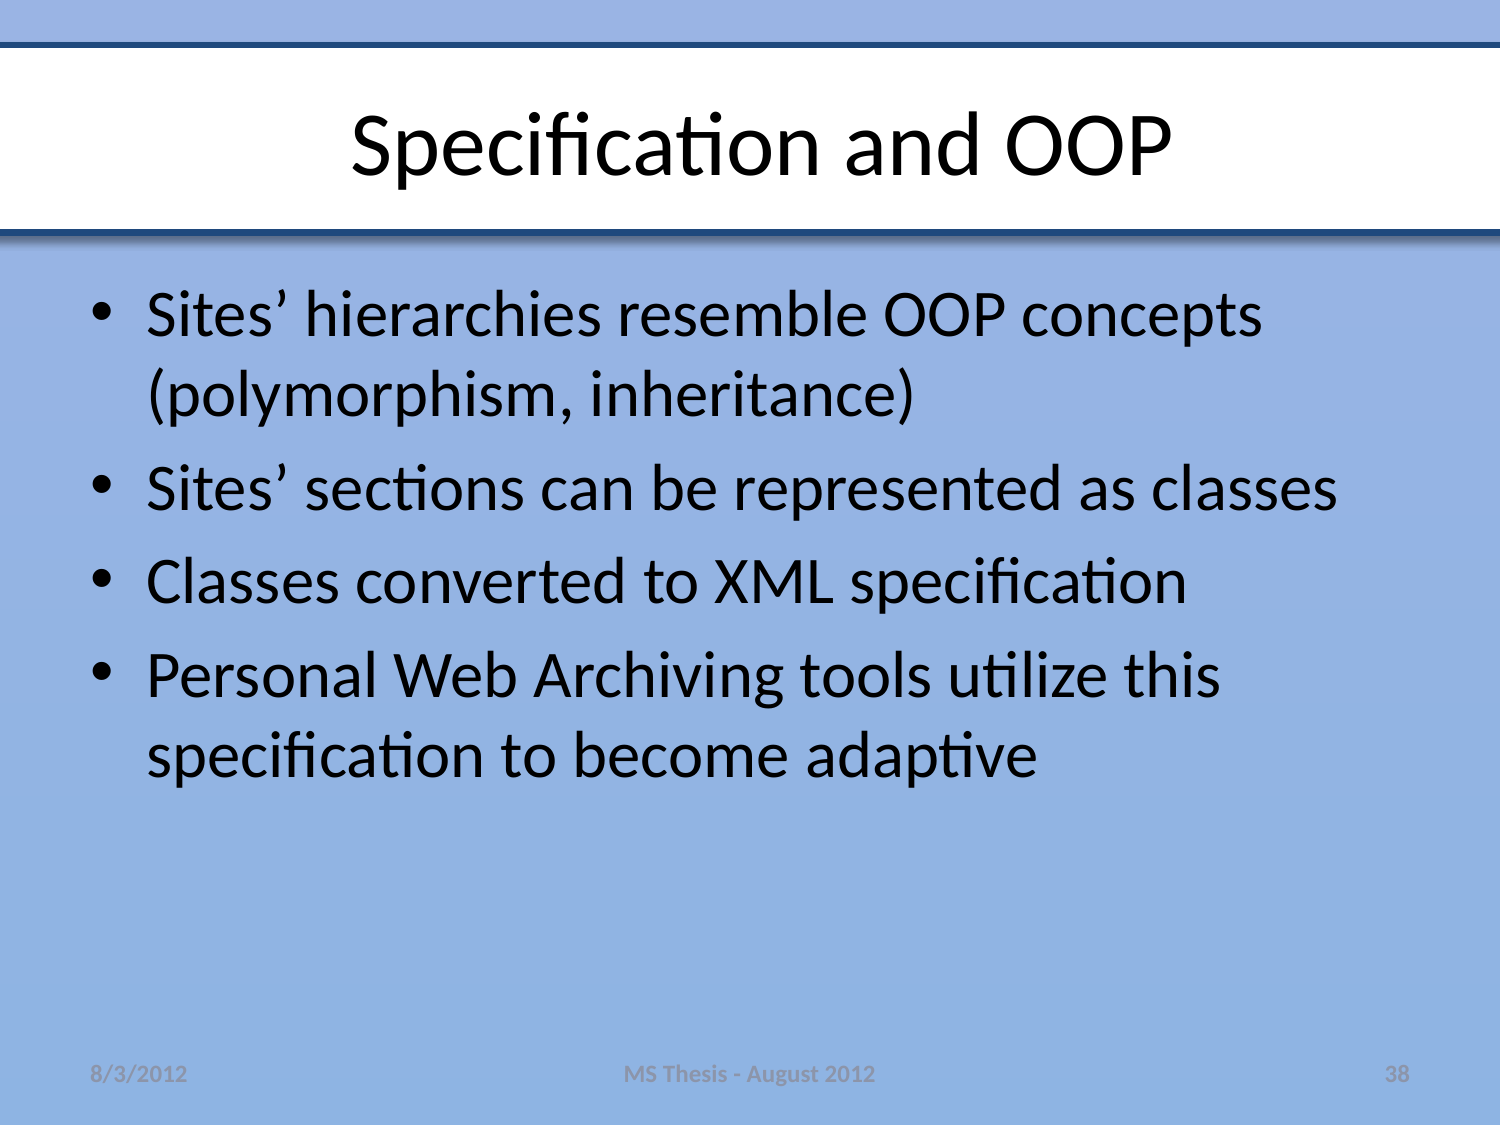

# Specification and OOP
Sites’ hierarchies resemble OOP concepts (polymorphism, inheritance)
Sites’ sections can be represented as classes
Classes converted to XML specification
Personal Web Archiving tools utilize this specification to become adaptive
8/3/2012
MS Thesis - August 2012
38